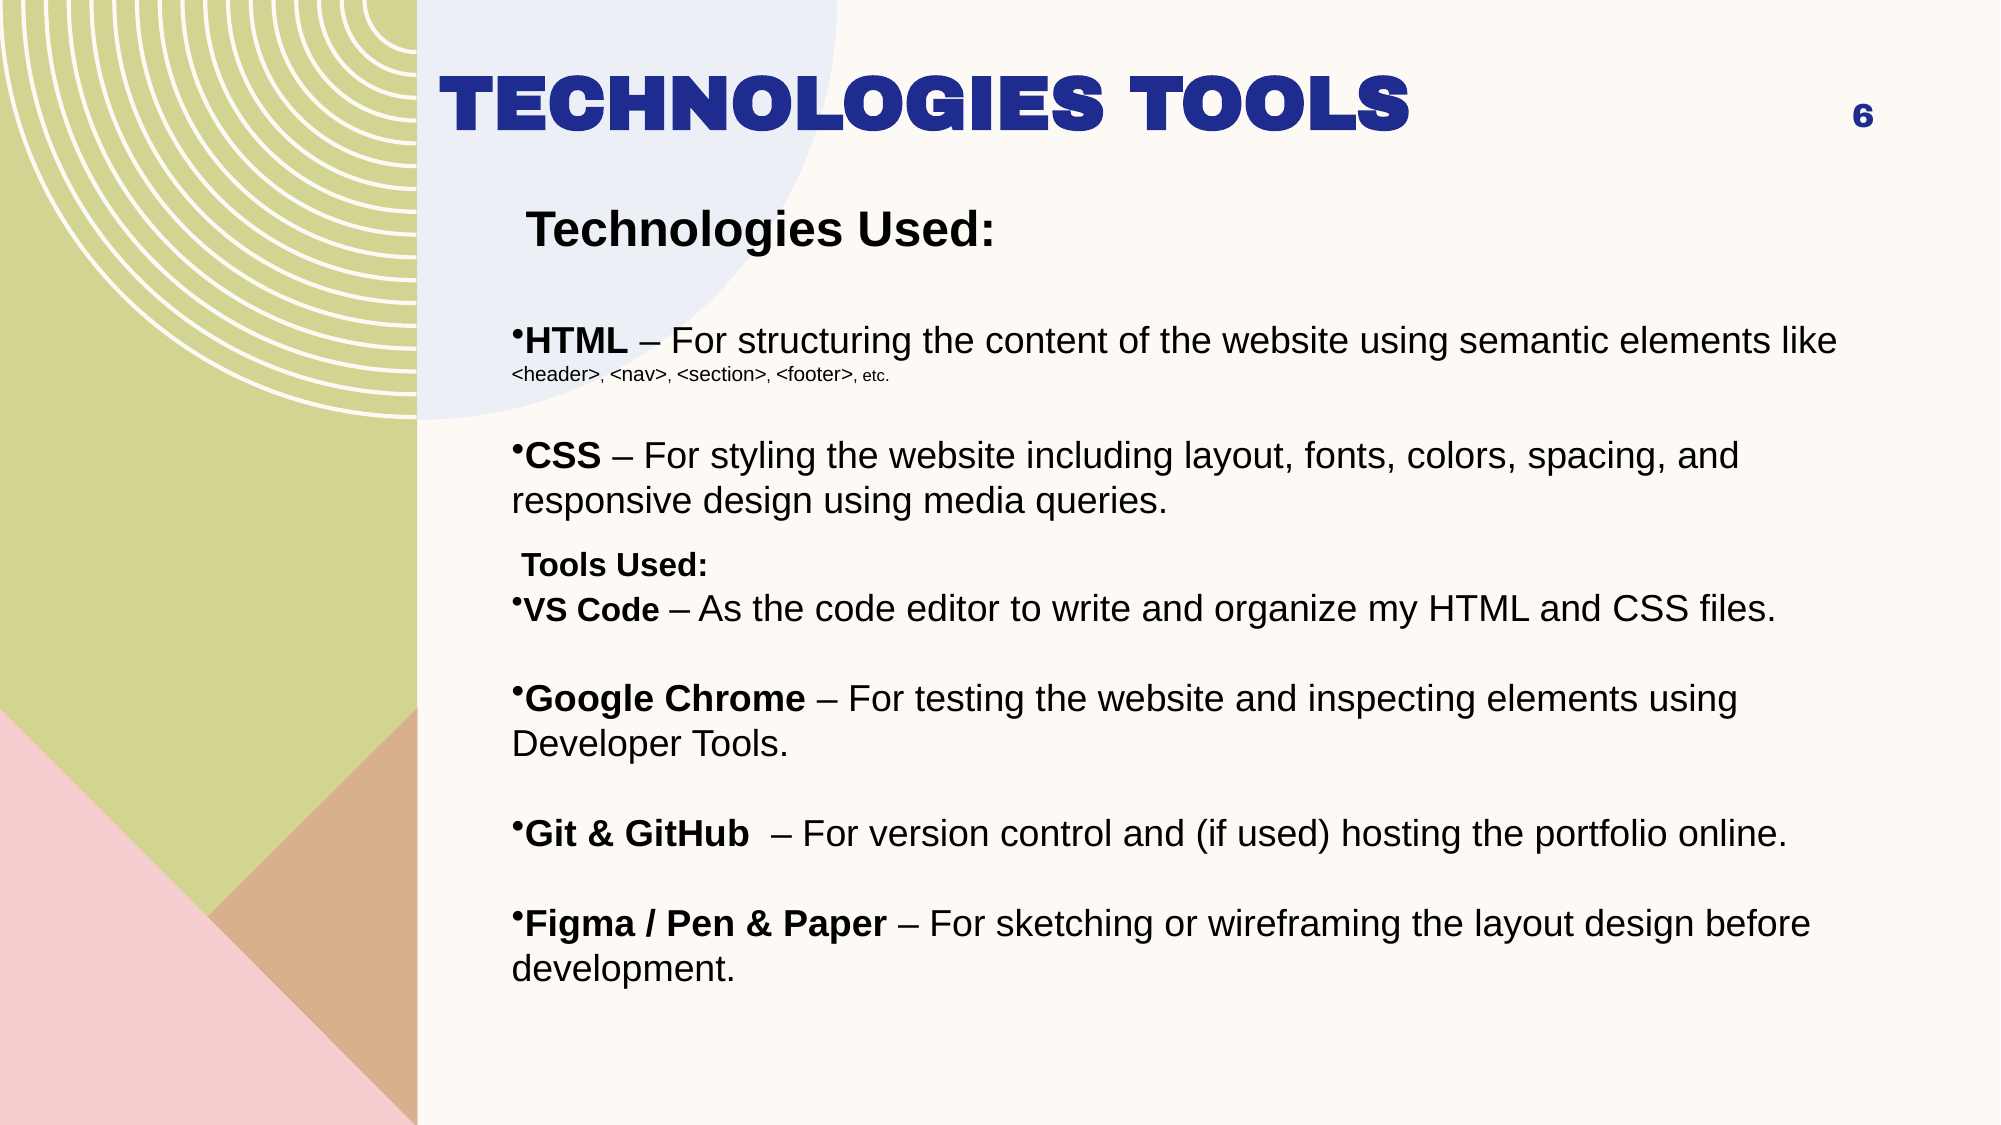

# Technologies tools
6
 Technologies Used:

HTML – For structuring the content of the website using semantic elements like <header>, <nav>, <section>, <footer>, etc.

CSS – For styling the website including layout, fonts, colors, spacing, and responsive design using media queries.

 Tools Used:
VS Code – As the code editor to write and organize my HTML and CSS files.

Google Chrome – For testing the website and inspecting elements using Developer Tools.

Git & GitHub  – For version control and (if used) hosting the portfolio online.

Figma / Pen & Paper – For sketching or wireframing the layout design before development.